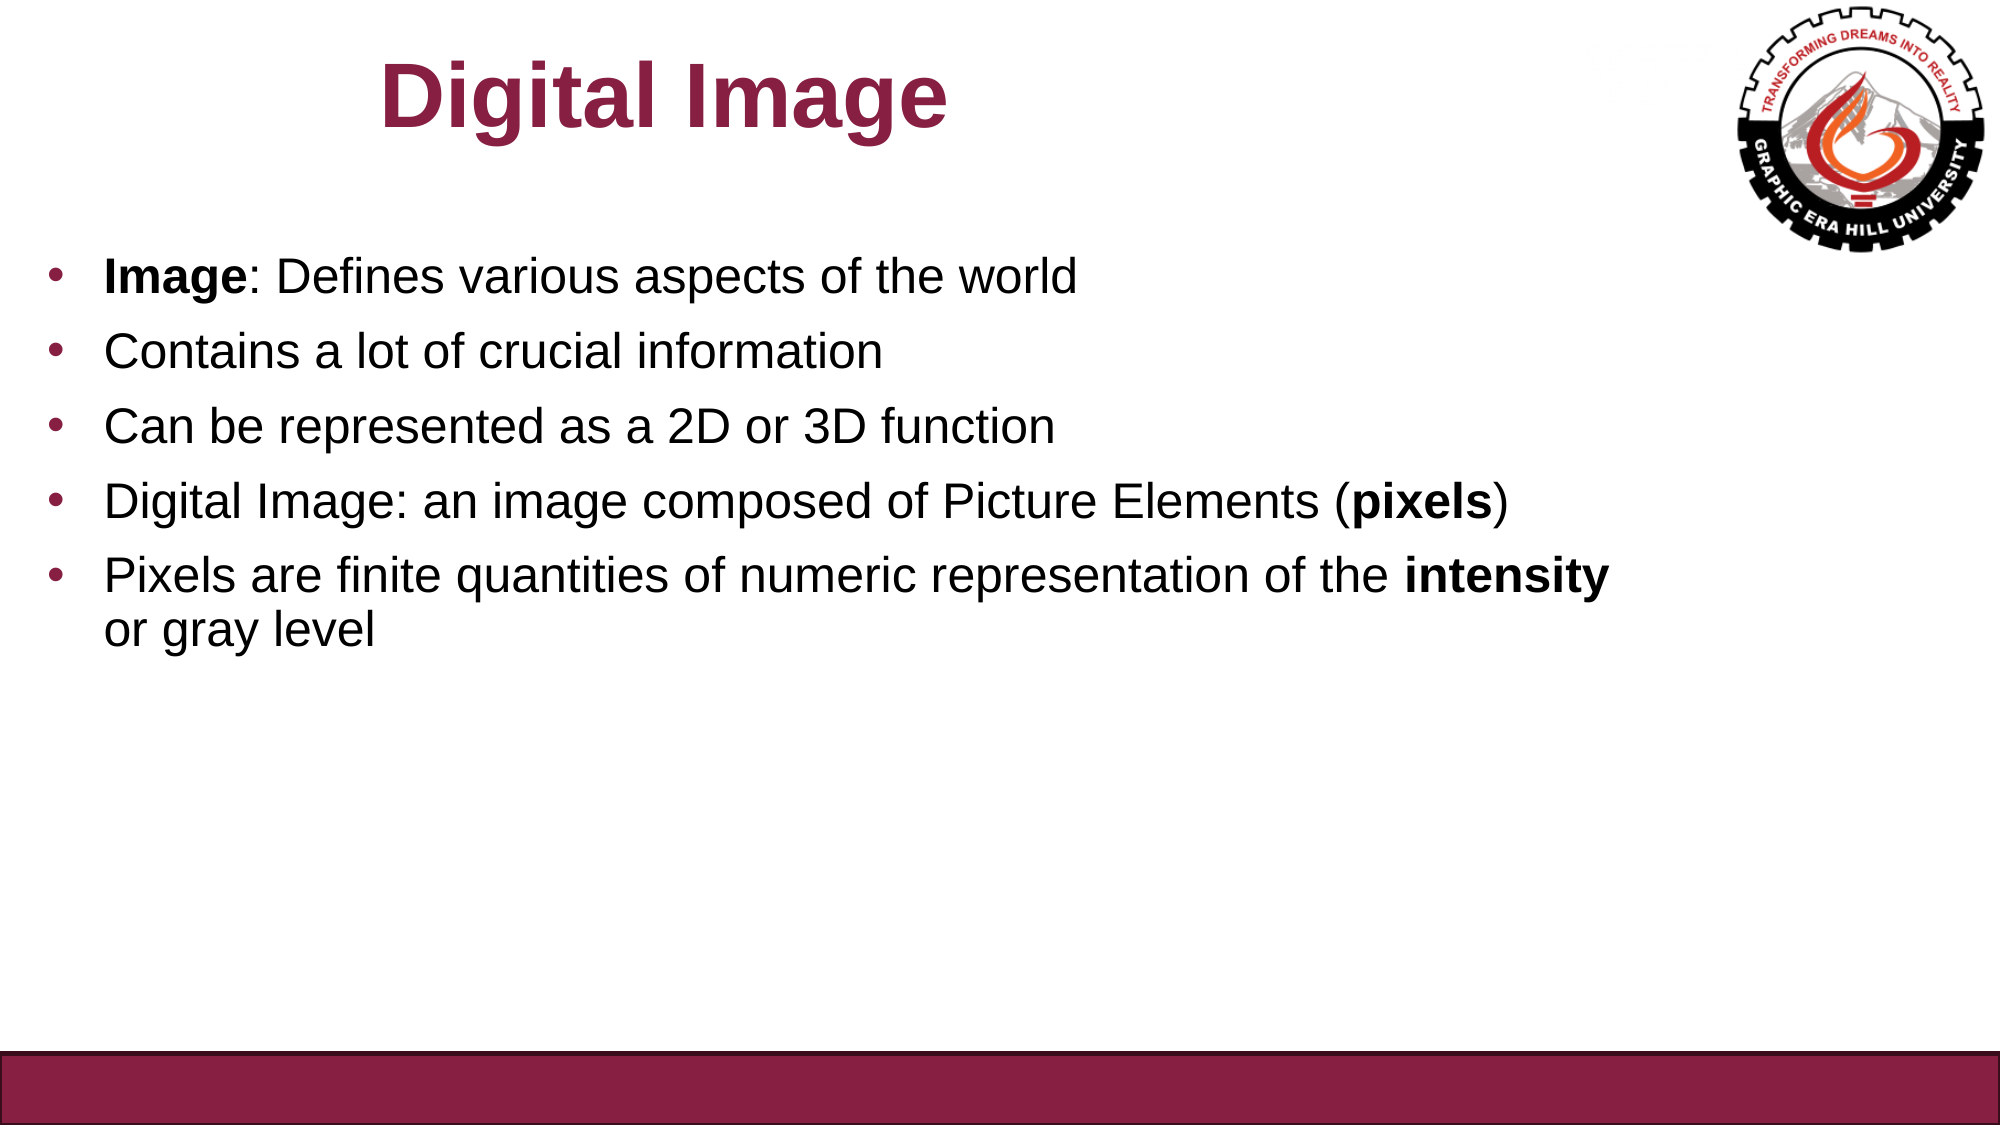

# Digital Image

Image: Defines various aspects of the world
Contains a lot of crucial information
Can be represented as a 2D or 3D function
Digital Image: an image composed of Picture Elements (pixels)
Pixels are finite quantities of numeric representation of the intensity or gray level